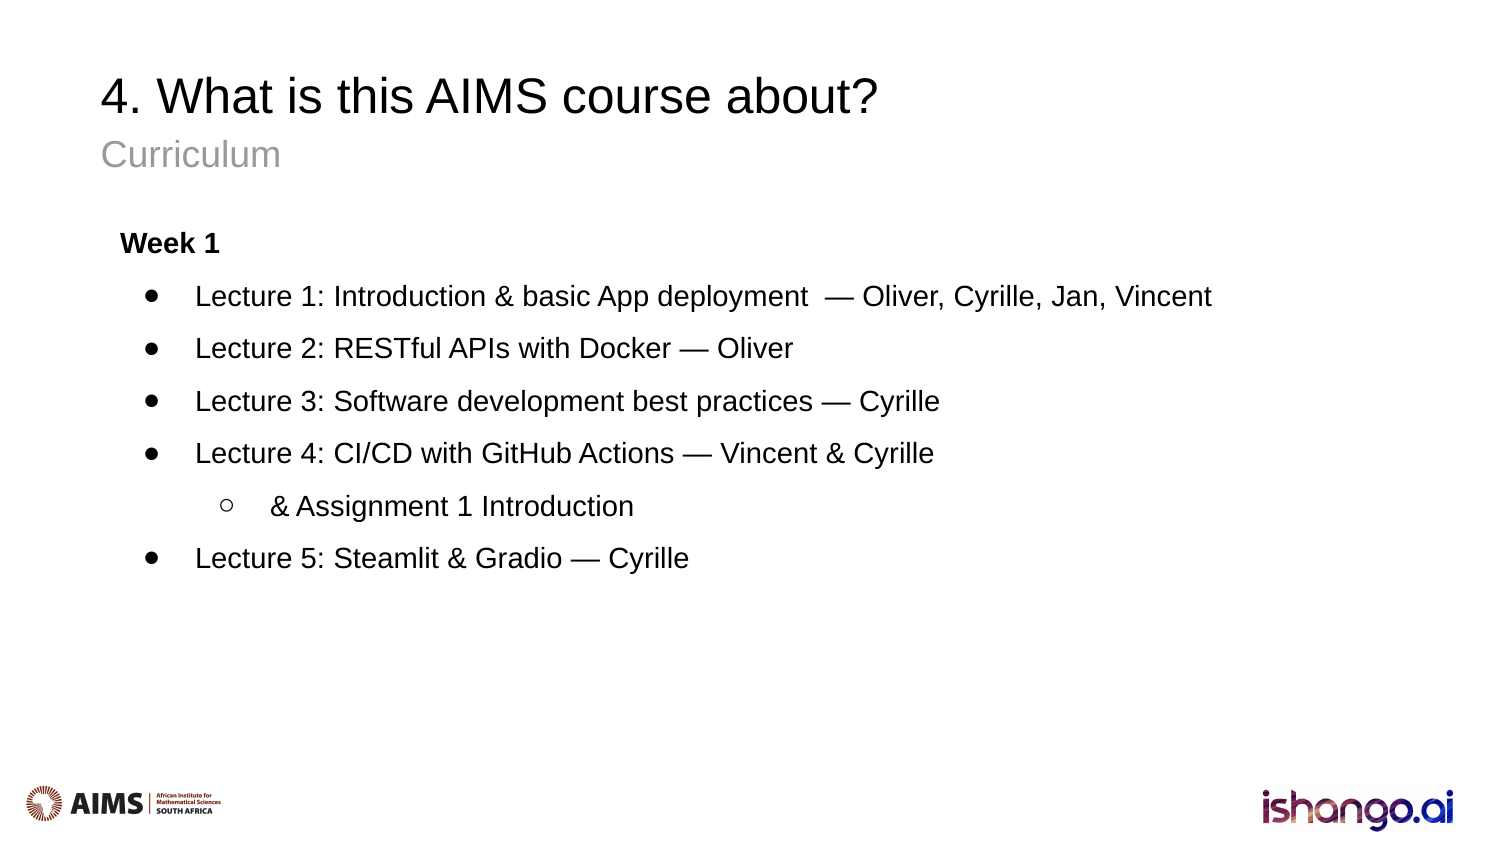

4. What is this AIMS course about?
Curriculum

Week 1
Lecture 1: Introduction & basic App deployment  — Oliver, Cyrille, Jan, Vincent
Lecture 2: RESTful APIs with Docker — Oliver
Lecture 3: Software development best practices — Cyrille
Lecture 4: CI/CD with GitHub Actions — Vincent & Cyrille
& Assignment 1 Introduction
Lecture 5: Steamlit & Gradio — Cyrille